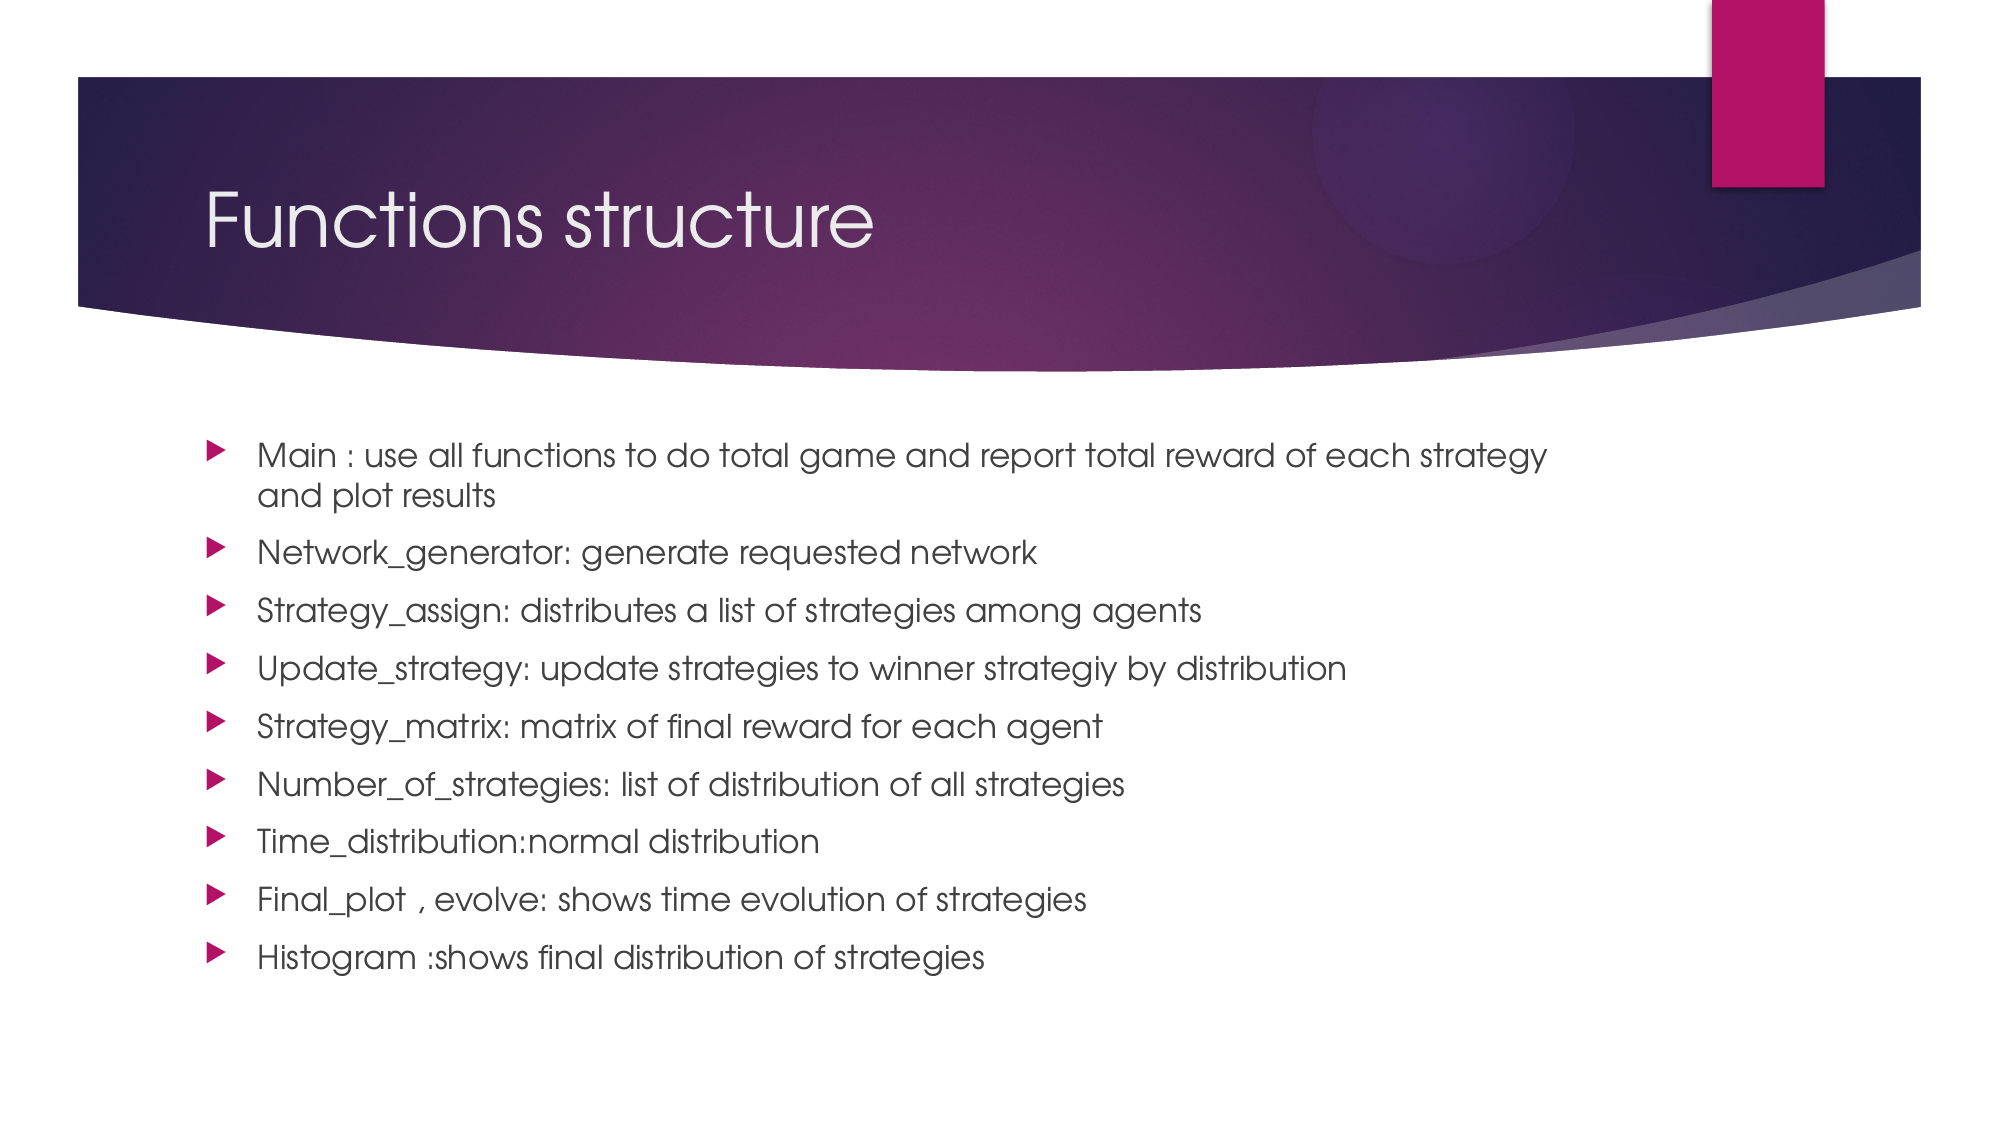

# Functions structure
Main : use all functions to do total game and report total reward of each strategy and plot results
Network_generator: generate requested network
Strategy_assign: distributes a list of strategies among agents
Update_strategy: update strategies to winner strategiy by distribution
Strategy_matrix: matrix of final reward for each agent
Number_of_strategies: list of distribution of all strategies
Time_distribution:normal distribution
Final_plot , evolve: shows time evolution of strategies
Histogram :shows final distribution of strategies